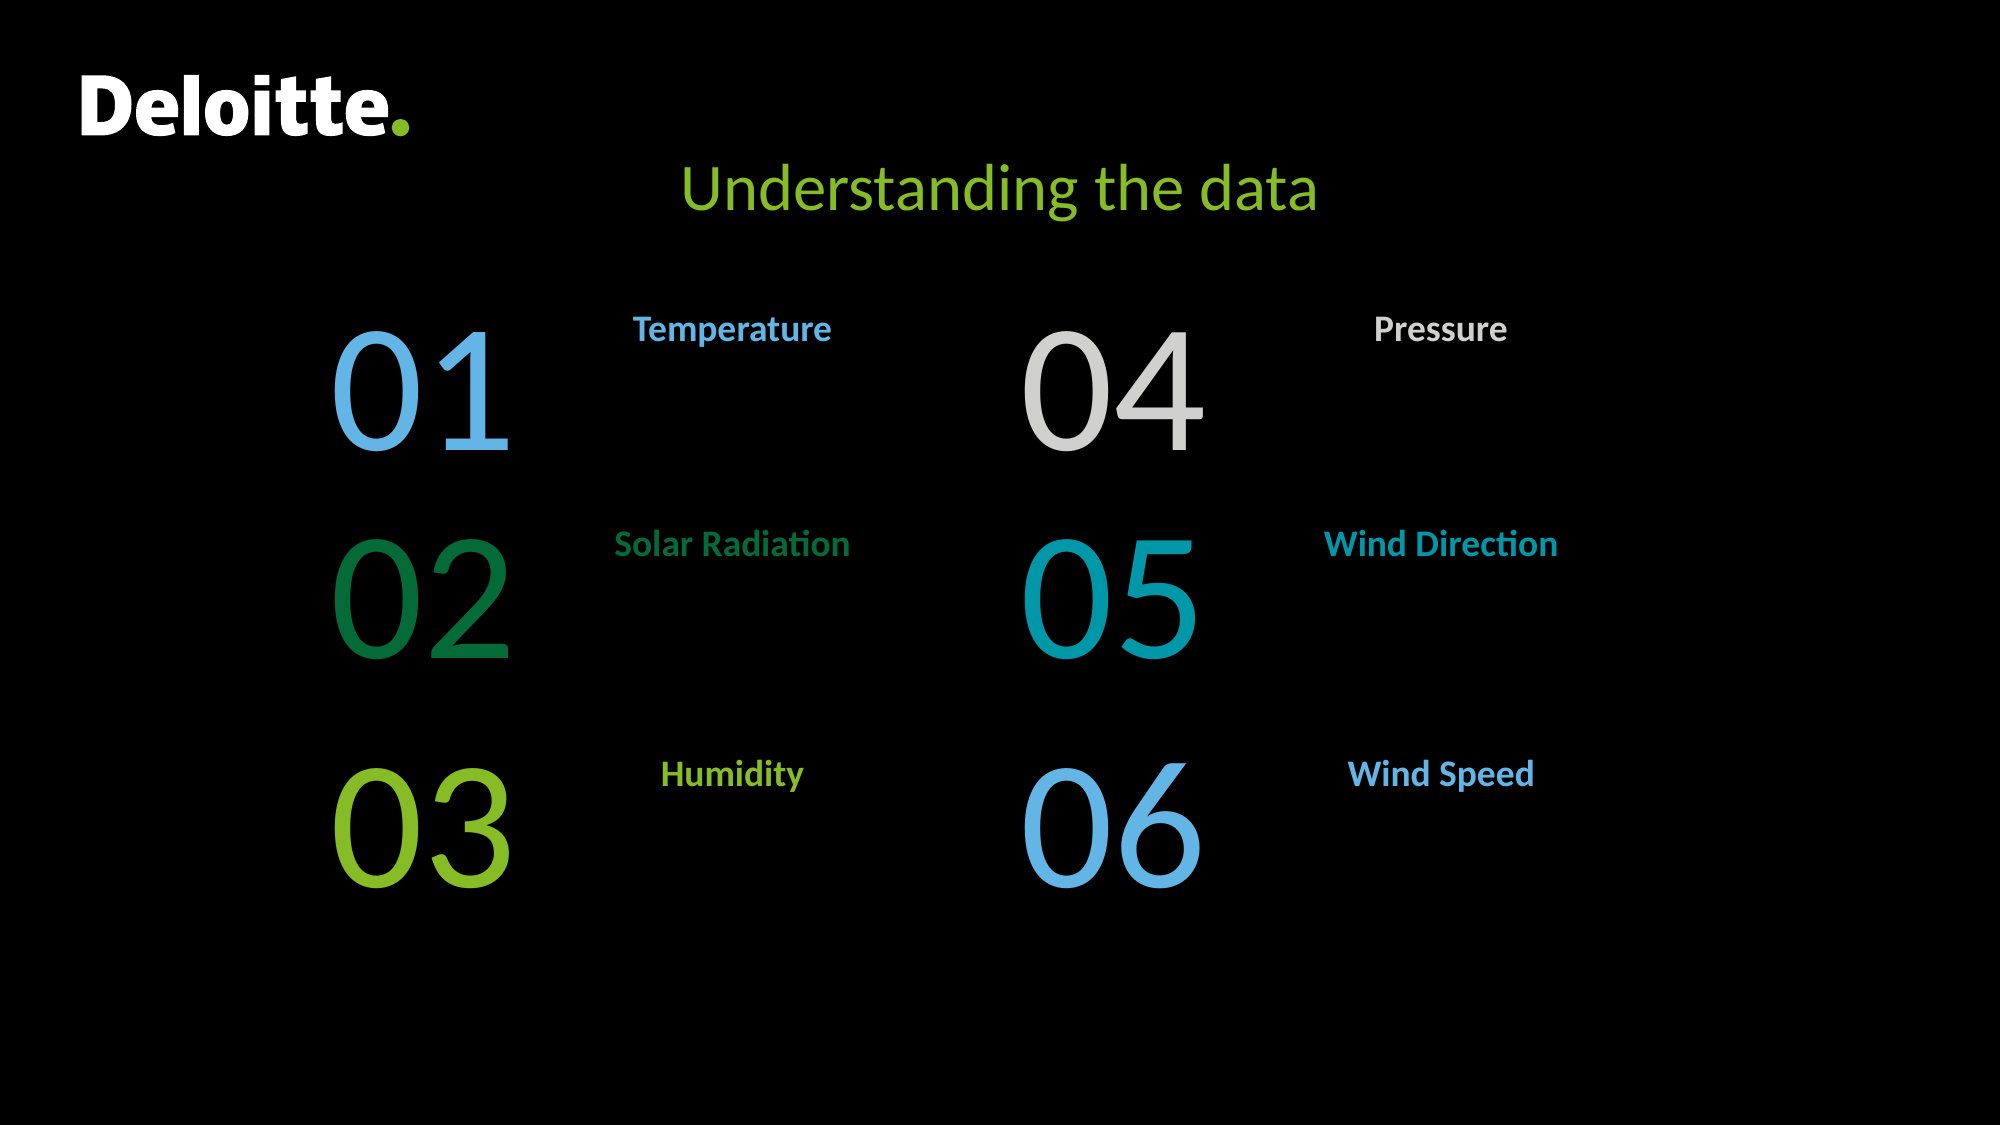

# Understanding the data
01
04
Temperature
Pressure
02
05
Solar Radiation
Wind Direction
03
06
Humidity
Wind Speed